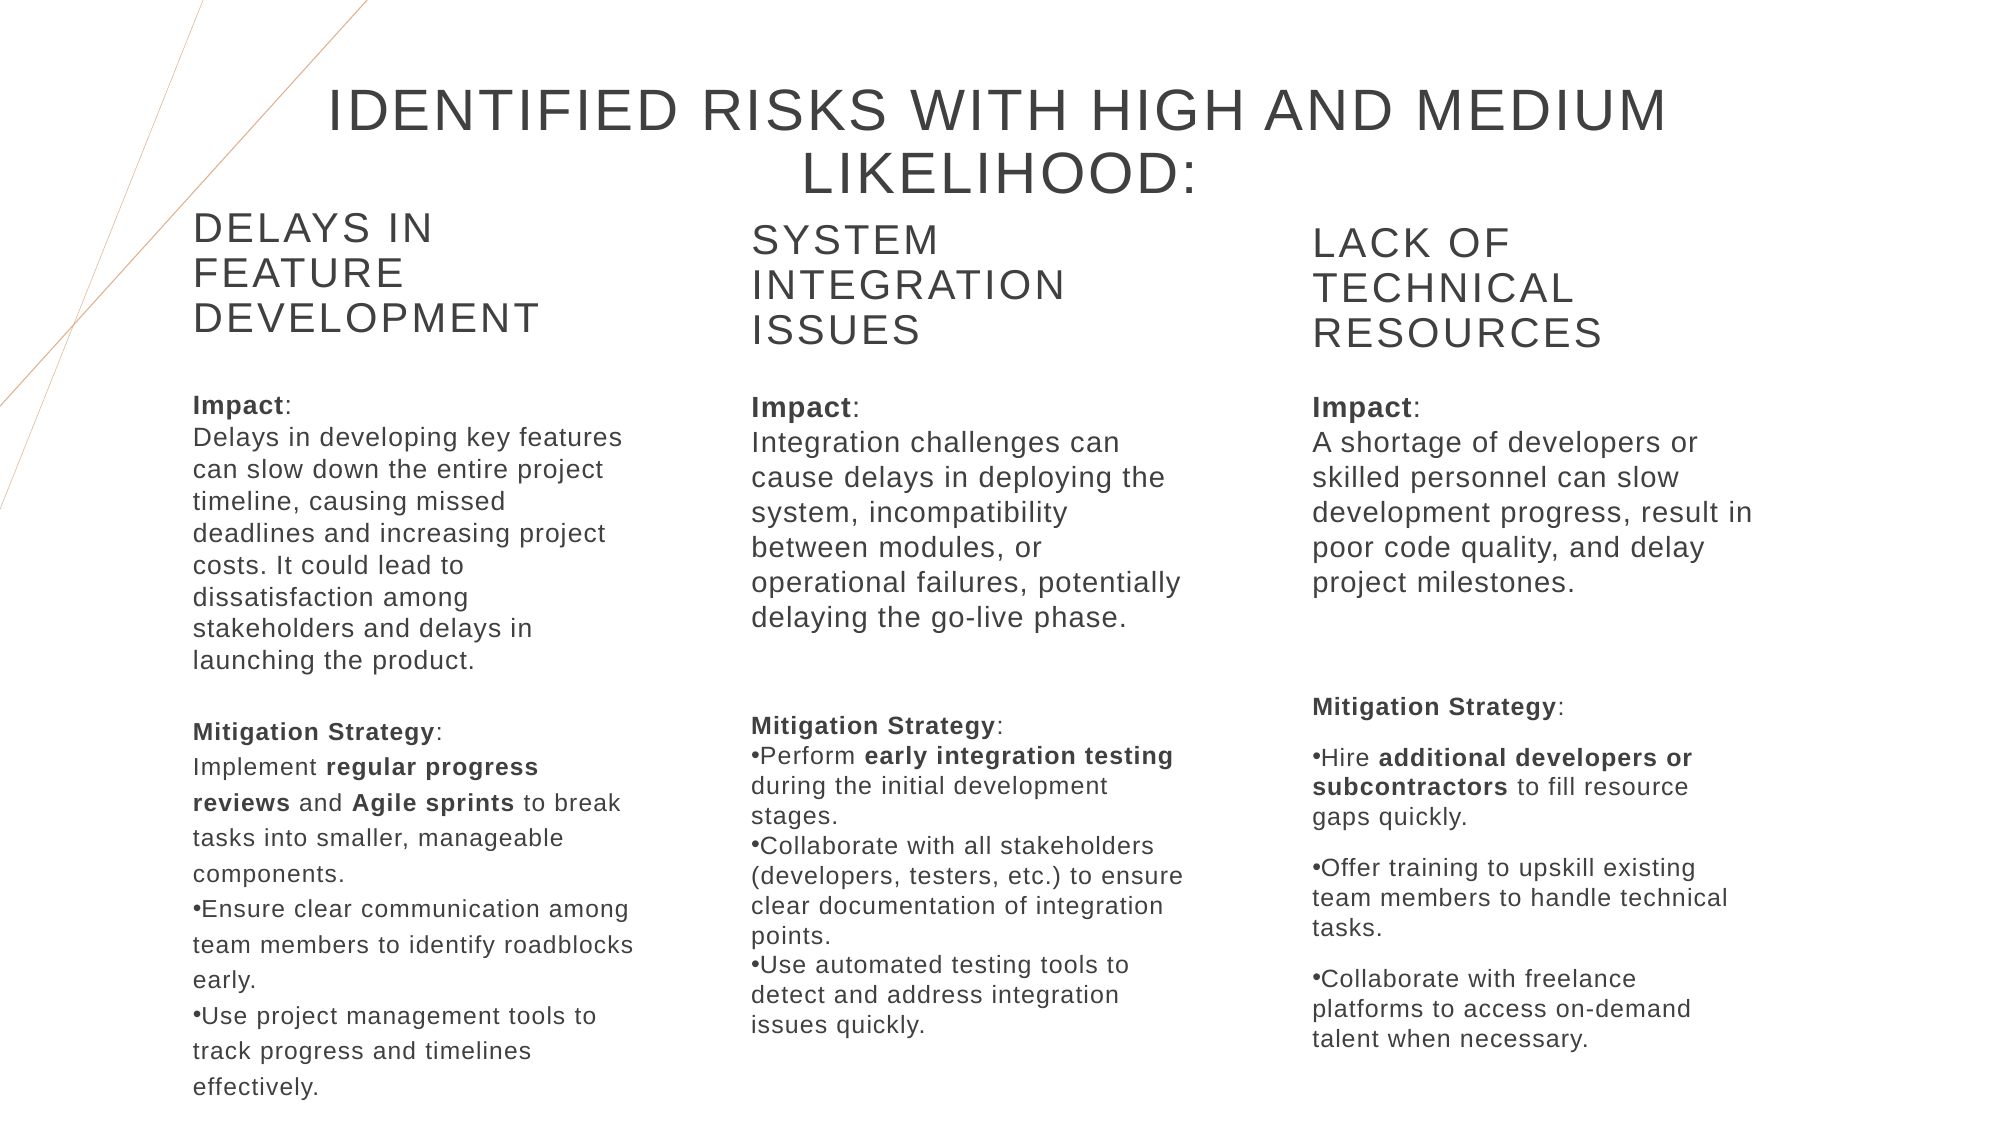

# Identified Risks with High and Medium Likelihood:
Delays in Feature Development
System Integration Issues
Lack of Technical Resources
Impact:
Delays in developing key features can slow down the entire project timeline, causing missed deadlines and increasing project costs. It could lead to dissatisfaction among stakeholders and delays in launching the product.
Impact:
Integration challenges can cause delays in deploying the system, incompatibility between modules, or operational failures, potentially delaying the go-live phase.
Impact:
A shortage of developers or skilled personnel can slow development progress, result in poor code quality, and delay project milestones.
Mitigation Strategy:
Hire additional developers or subcontractors to fill resource gaps quickly.
Offer training to upskill existing team members to handle technical tasks.
Collaborate with freelance platforms to access on-demand talent when necessary.
Mitigation Strategy:
Implement regular progress reviews and Agile sprints to break tasks into smaller, manageable components.
Ensure clear communication among team members to identify roadblocks early.
Use project management tools to track progress and timelines effectively.
Mitigation Strategy:
Perform early integration testing during the initial development stages.
Collaborate with all stakeholders (developers, testers, etc.) to ensure clear documentation of integration points.
Use automated testing tools to detect and address integration issues quickly.